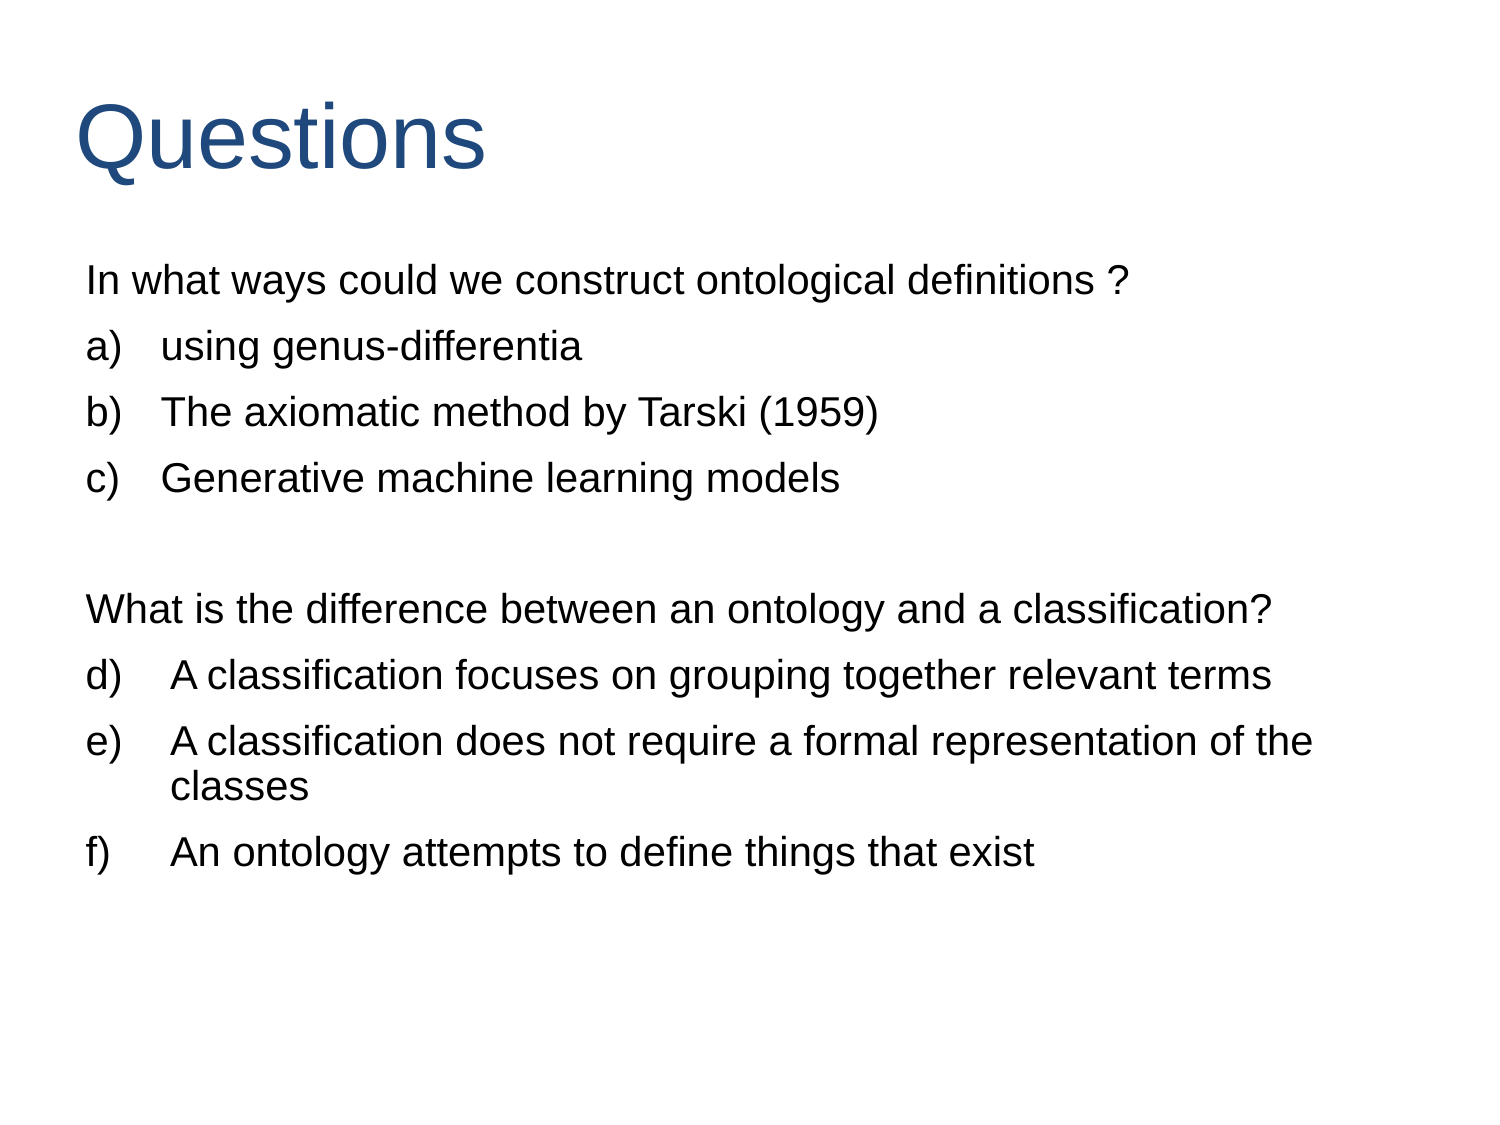

# Questions
In what ways could we construct ontological definitions ?
using genus-differentia
The axiomatic method by Tarski (1959)
Generative machine learning models

What is the difference between an ontology and a classification?
A classification focuses on grouping together relevant terms
A classification does not require a formal representation of the classes
An ontology attempts to define things that exist